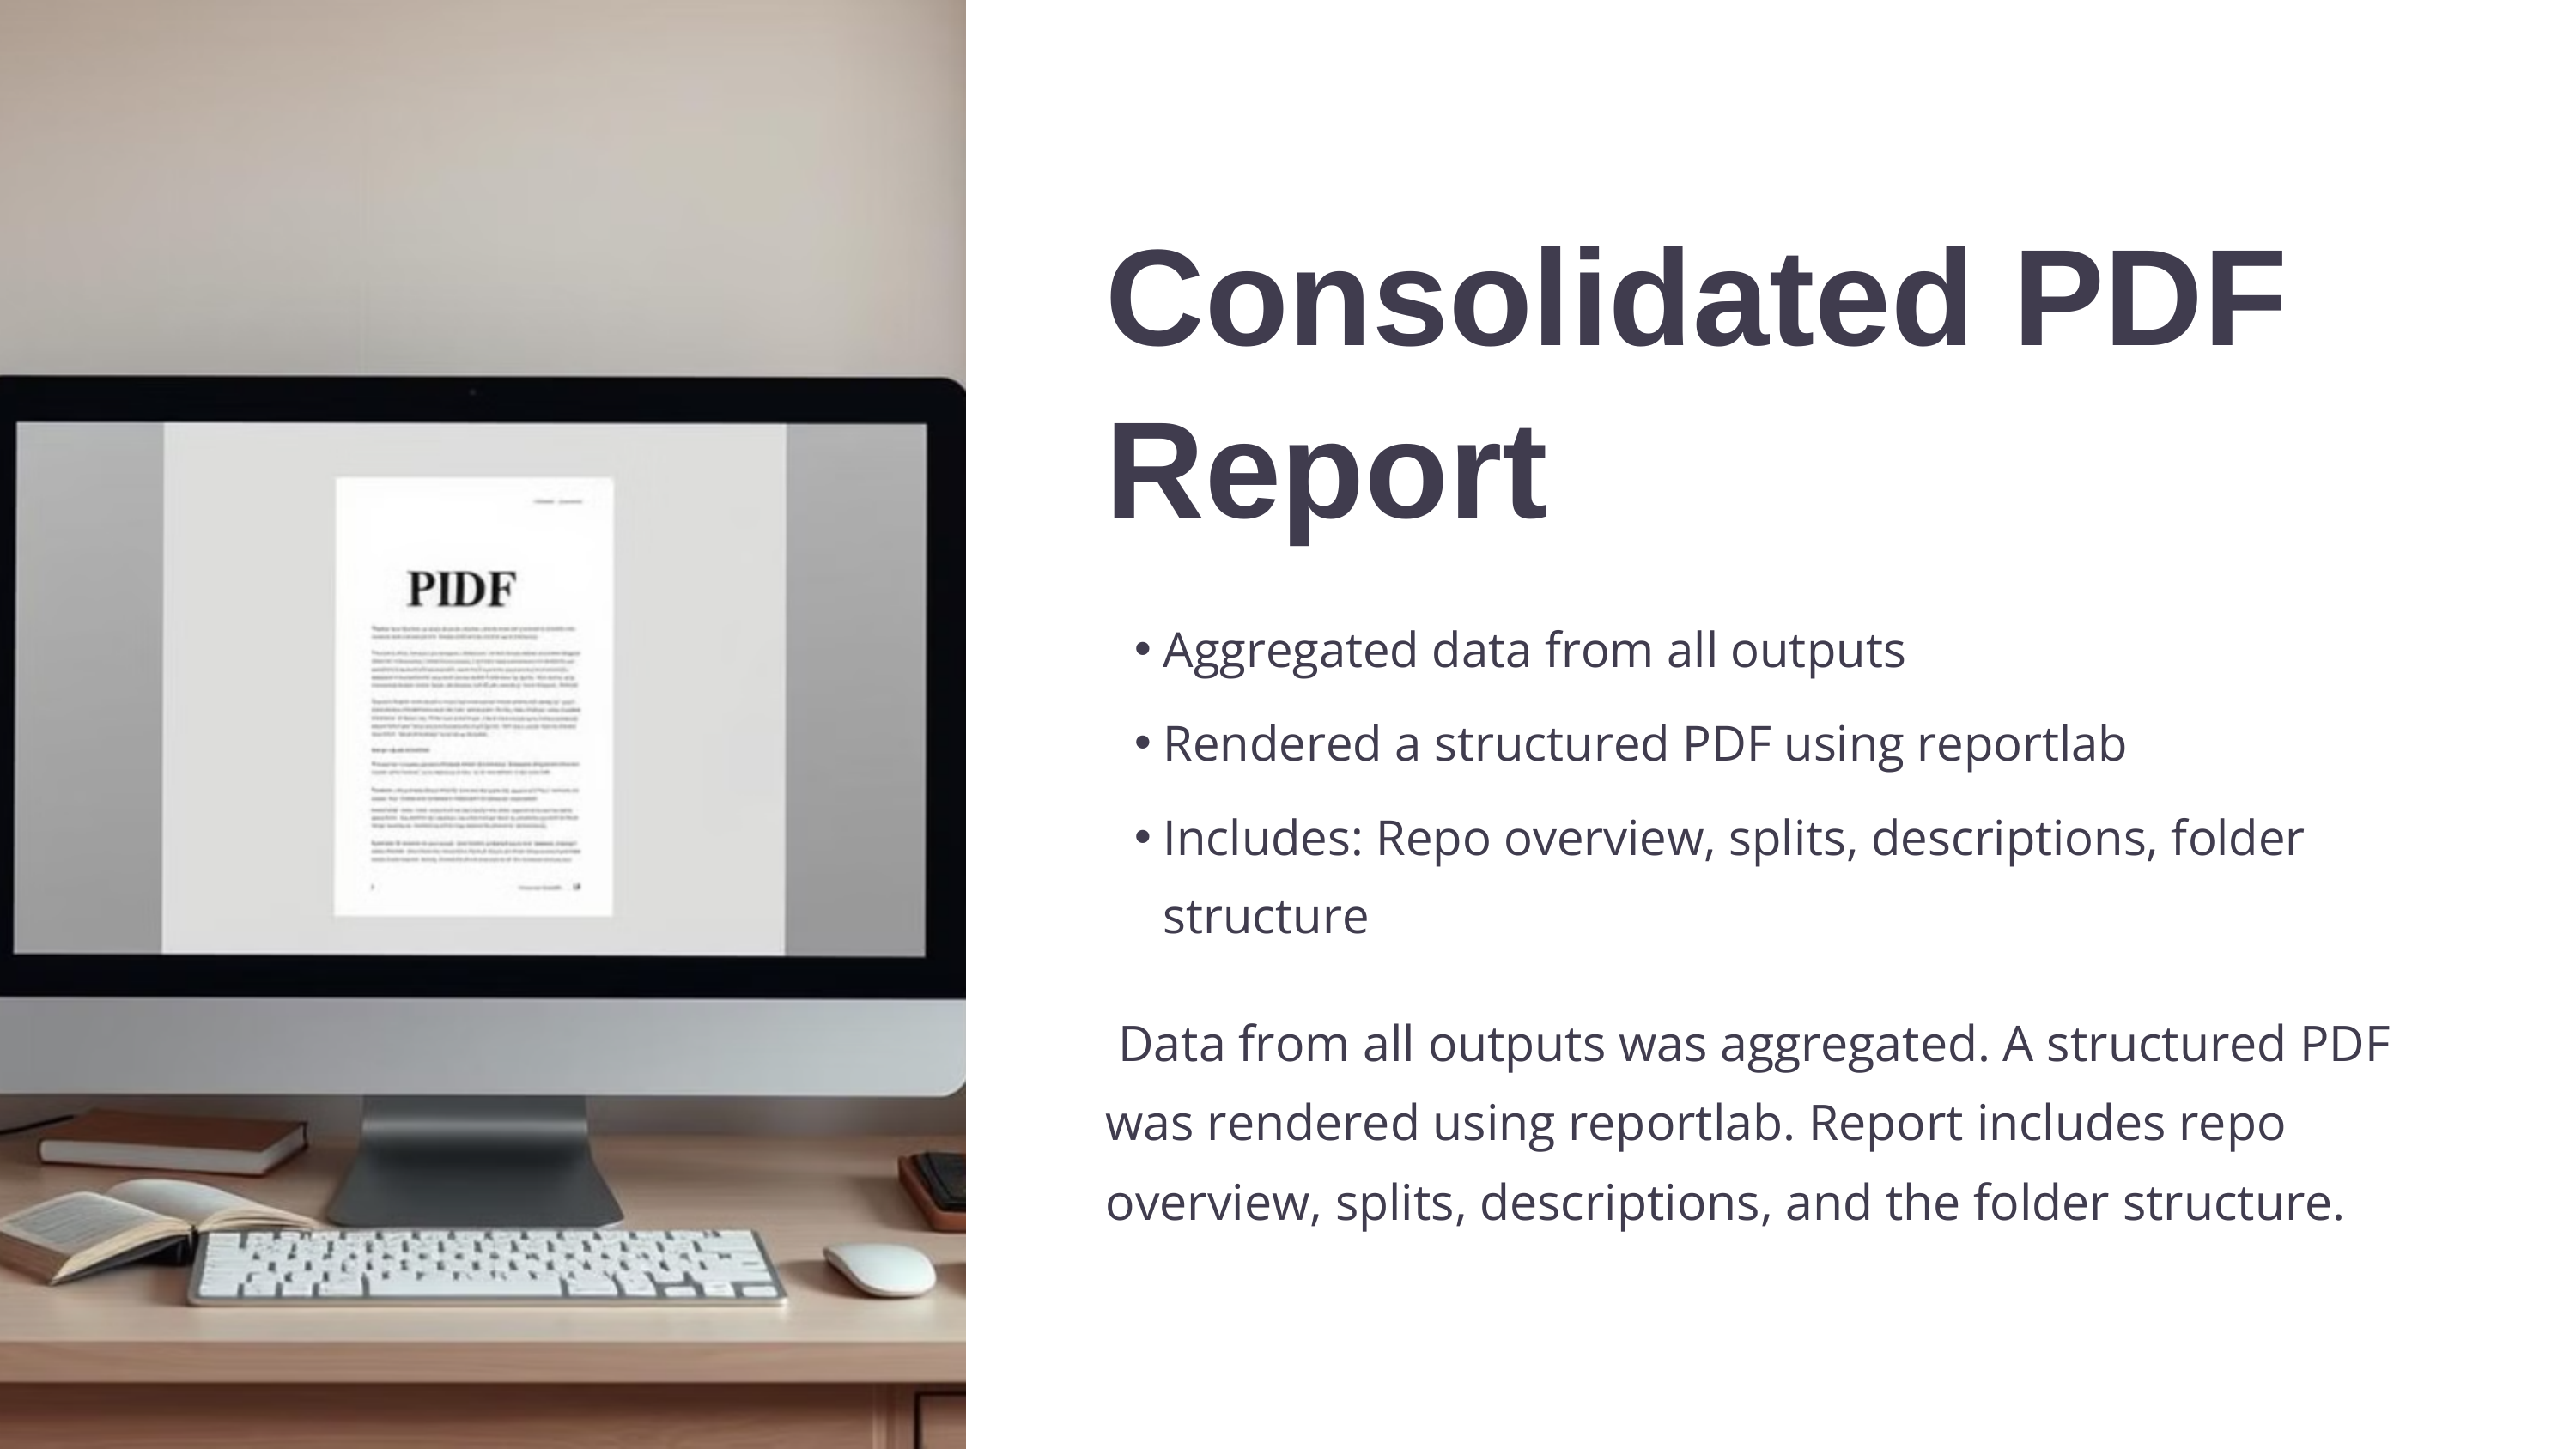

Consolidated PDF Report

Aggregated data from all outputs

Rendered a structured PDF using reportlab

Includes: Repo overview, splits, descriptions, folder structure

 Data from all outputs was aggregated. A structured PDF was rendered using reportlab. Report includes repo overview, splits, descriptions, and the folder structure.